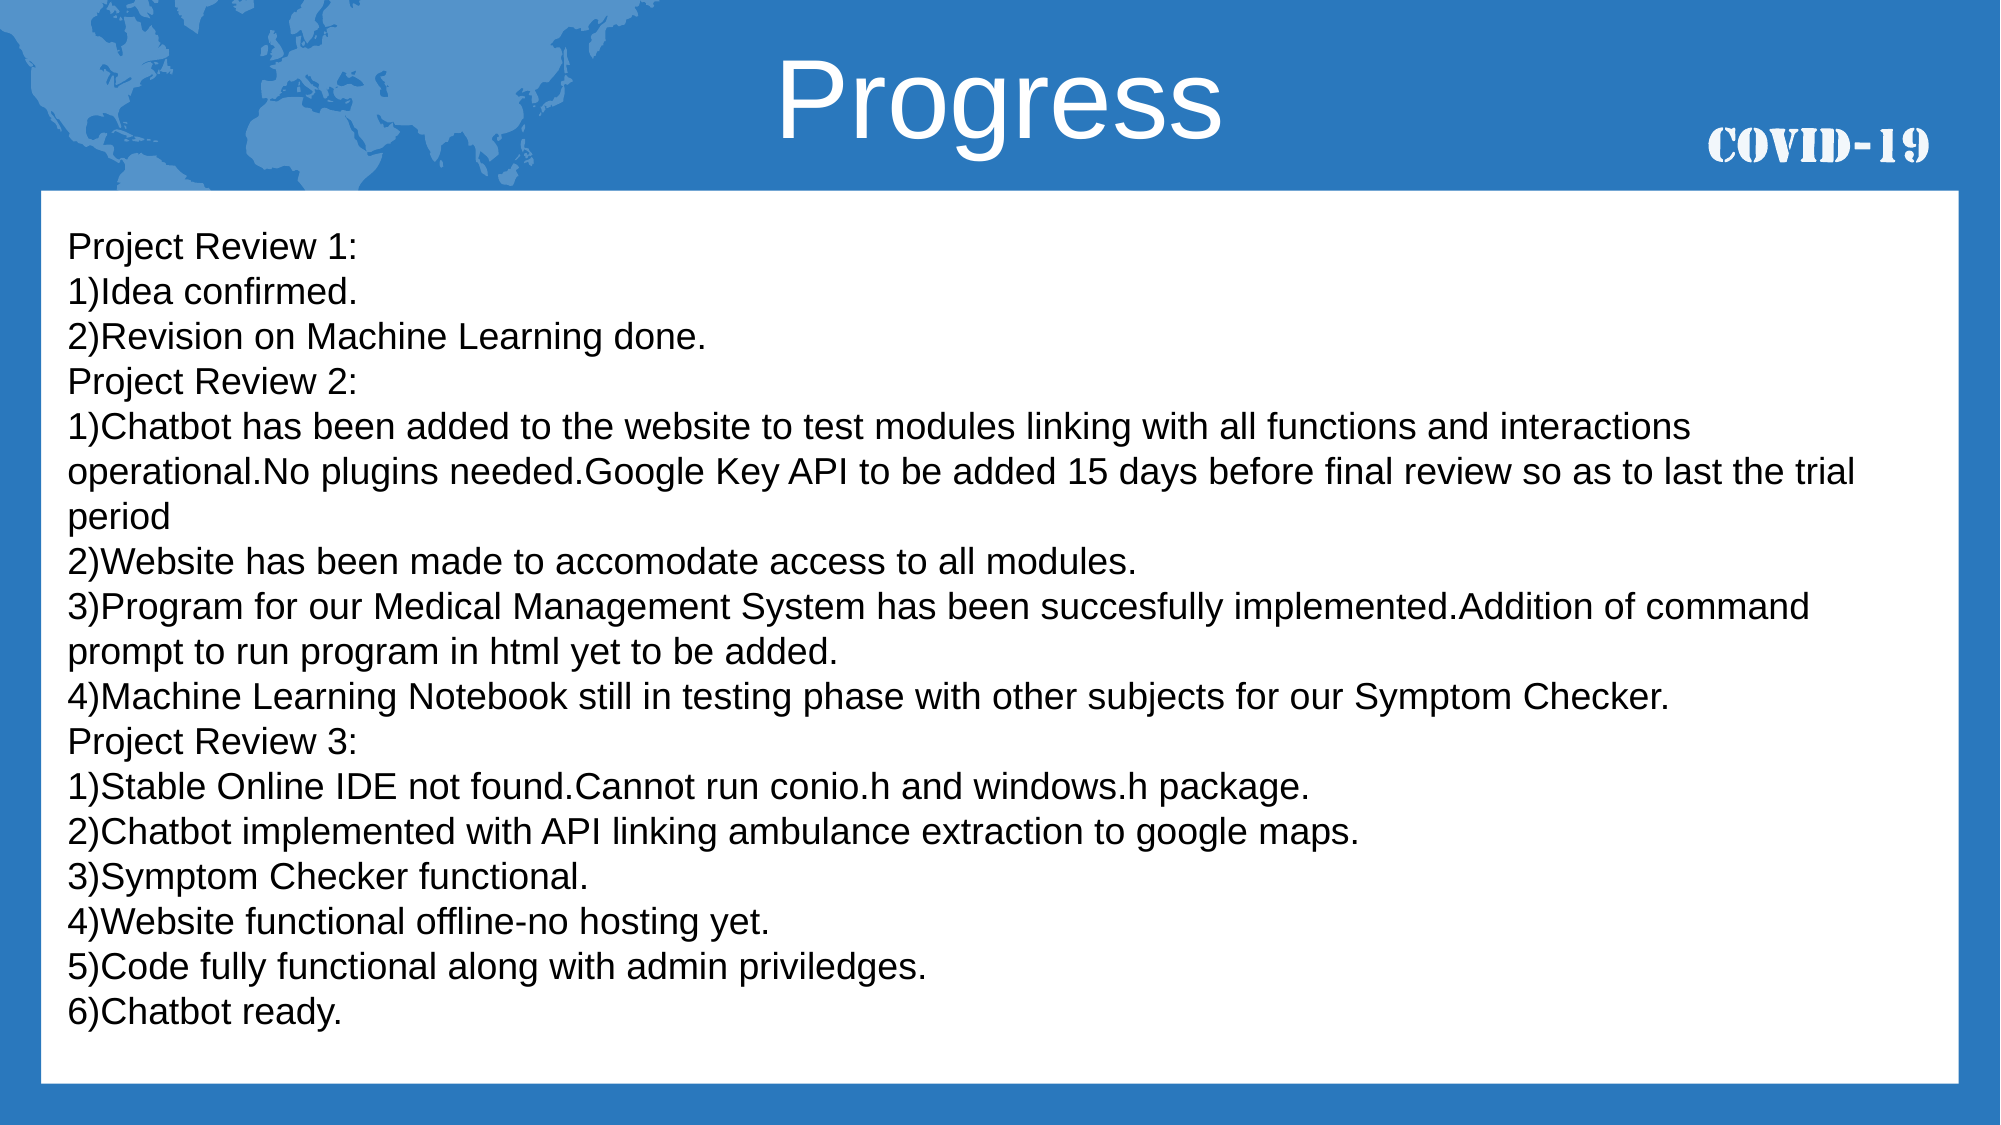

Progress
Project Review 1:
1)Idea confirmed.
2)Revision on Machine Learning done.
Project Review 2:
1)Chatbot has been added to the website to test modules linking with all functions and interactions operational.No plugins needed.Google Key API to be added 15 days before final review so as to last the trial period
2)Website has been made to accomodate access to all modules.
3)Program for our Medical Management System has been succesfully implemented.Addition of command prompt to run program in html yet to be added.
4)Machine Learning Notebook still in testing phase with other subjects for our Symptom Checker.
Project Review 3:
1)Stable Online IDE not found.Cannot run conio.h and windows.h package.
2)Chatbot implemented with API linking ambulance extraction to google maps.
3)Symptom Checker functional.
4)Website functional offline-no hosting yet.
5)Code fully functional along with admin priviledges.
6)Chatbot ready.